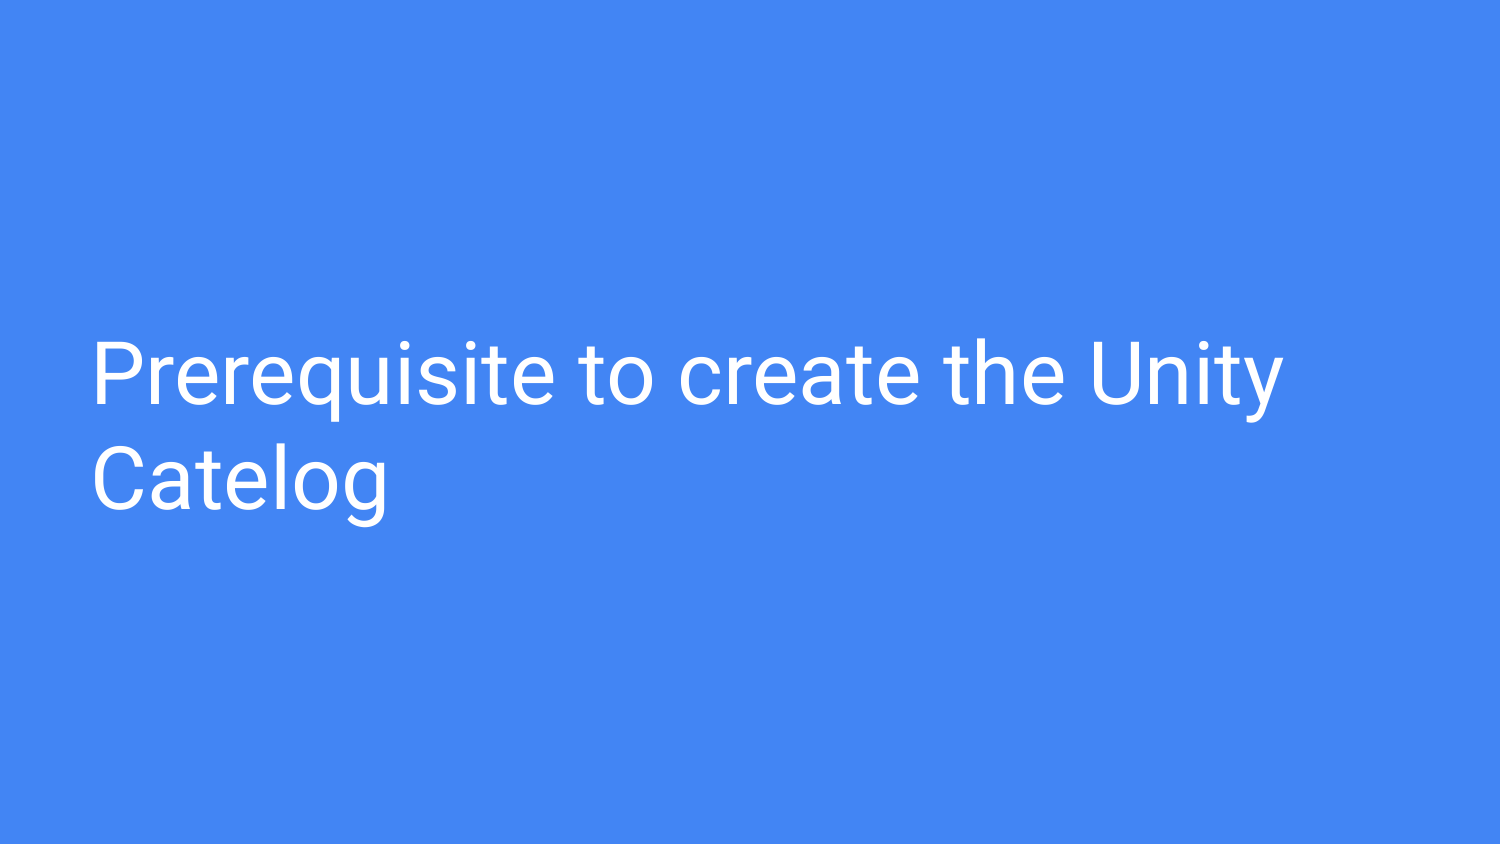

# Prerequisite to create the Unity Catelog